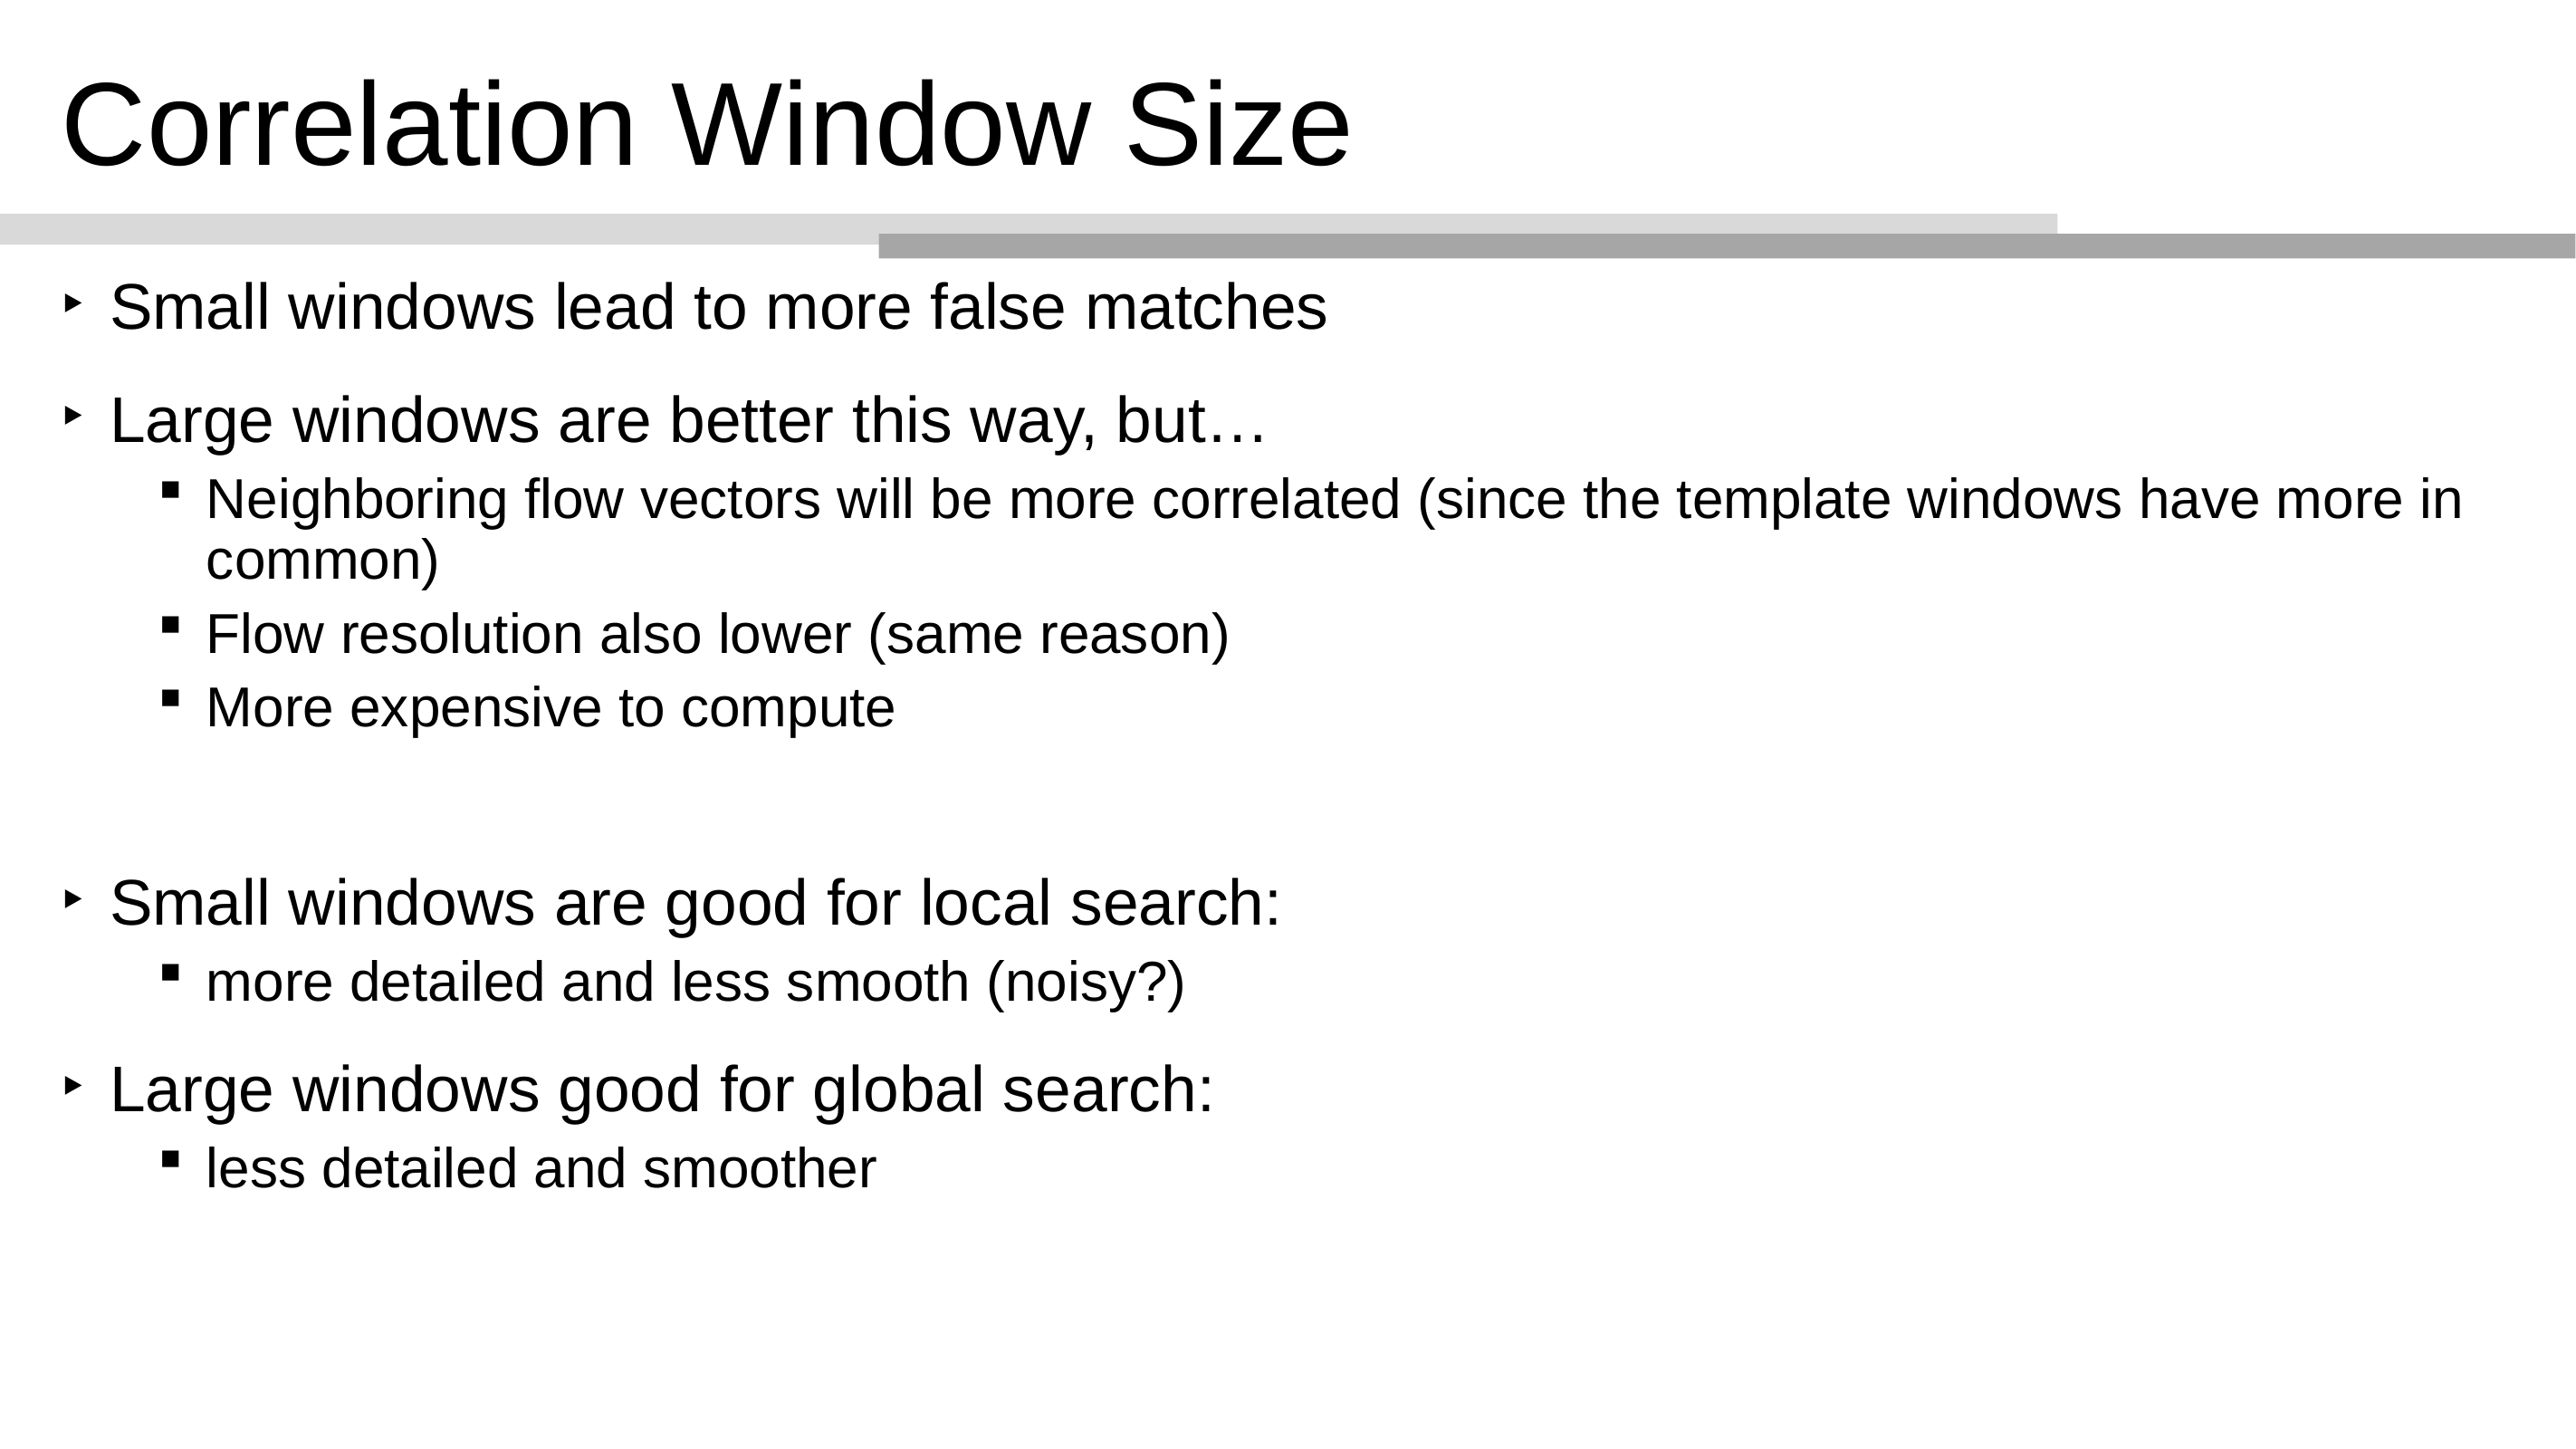

# Correlation Window Size
Small windows lead to more false matches
Large windows are better this way, but…
Neighboring flow vectors will be more correlated (since the template windows have more in common)
Flow resolution also lower (same reason)
More expensive to compute

Small windows are good for local search:
more detailed and less smooth (noisy?)
Large windows good for global search:
less detailed and smoother